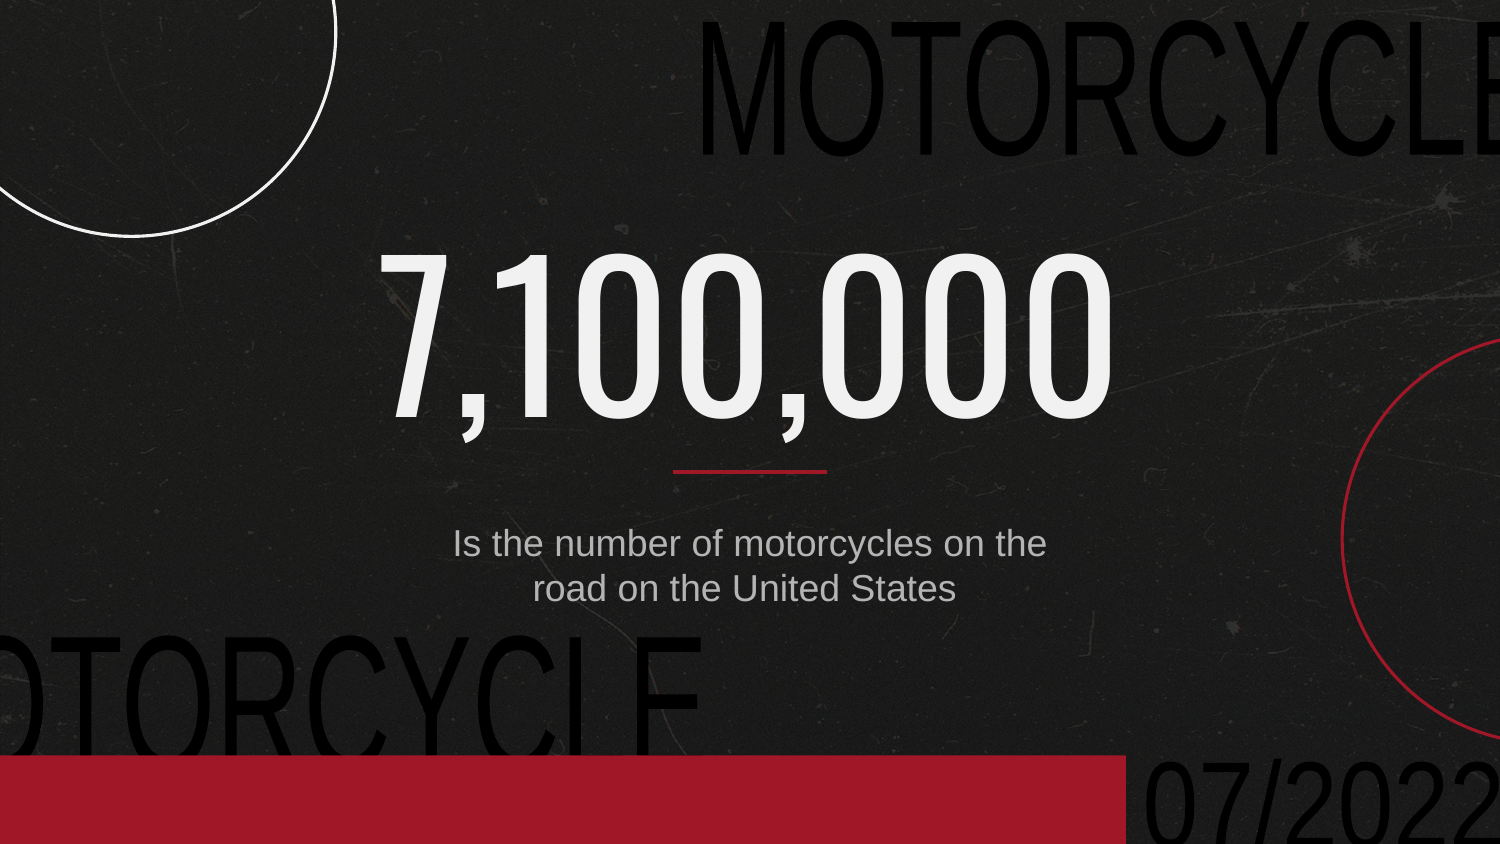

# 7,100,000
Is the number of motorcycles on the road on the United States